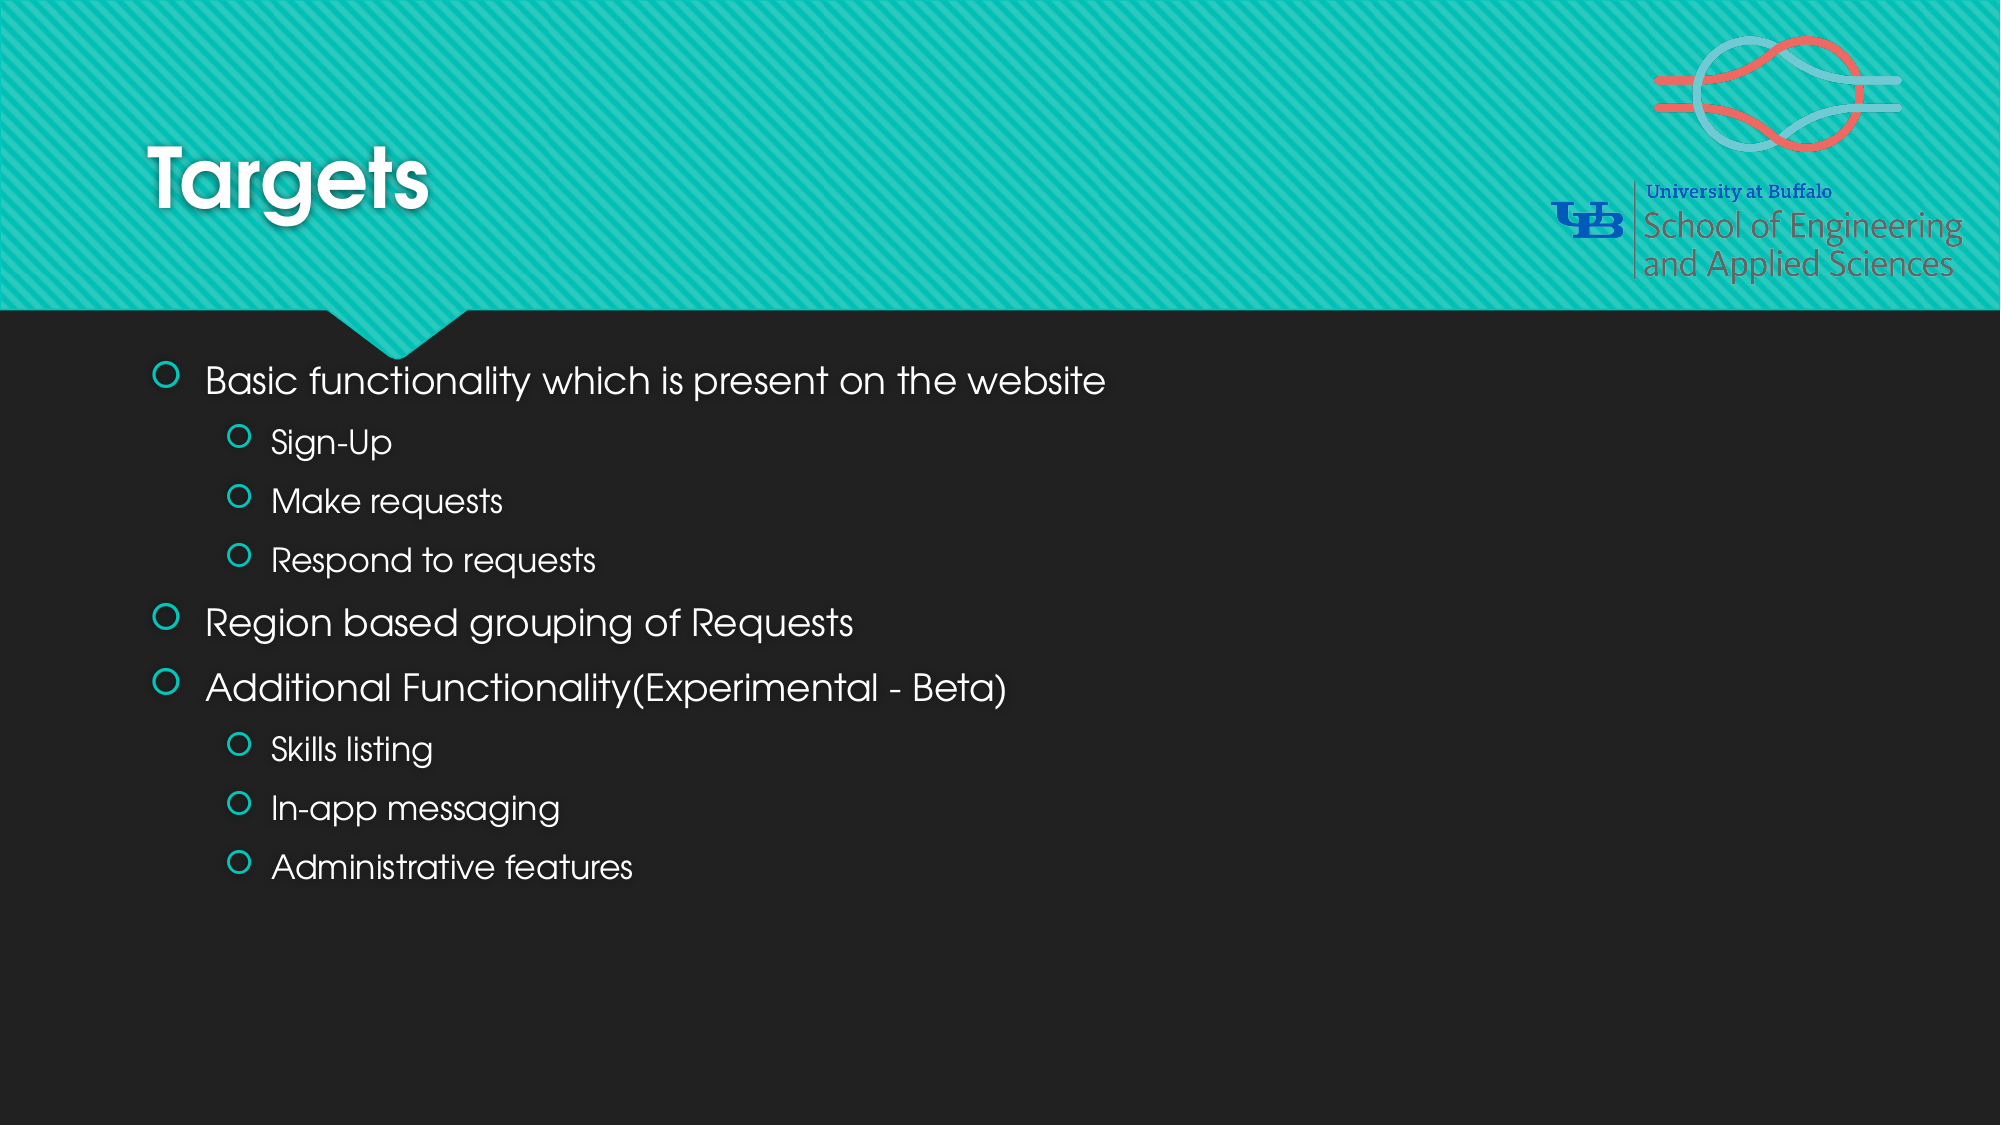

# Targets
Basic functionality which is present on the website
Sign-Up
Make requests
Respond to requests
Region based grouping of Requests
Additional Functionality(Experimental - Beta)
Skills listing
In-app messaging
Administrative features